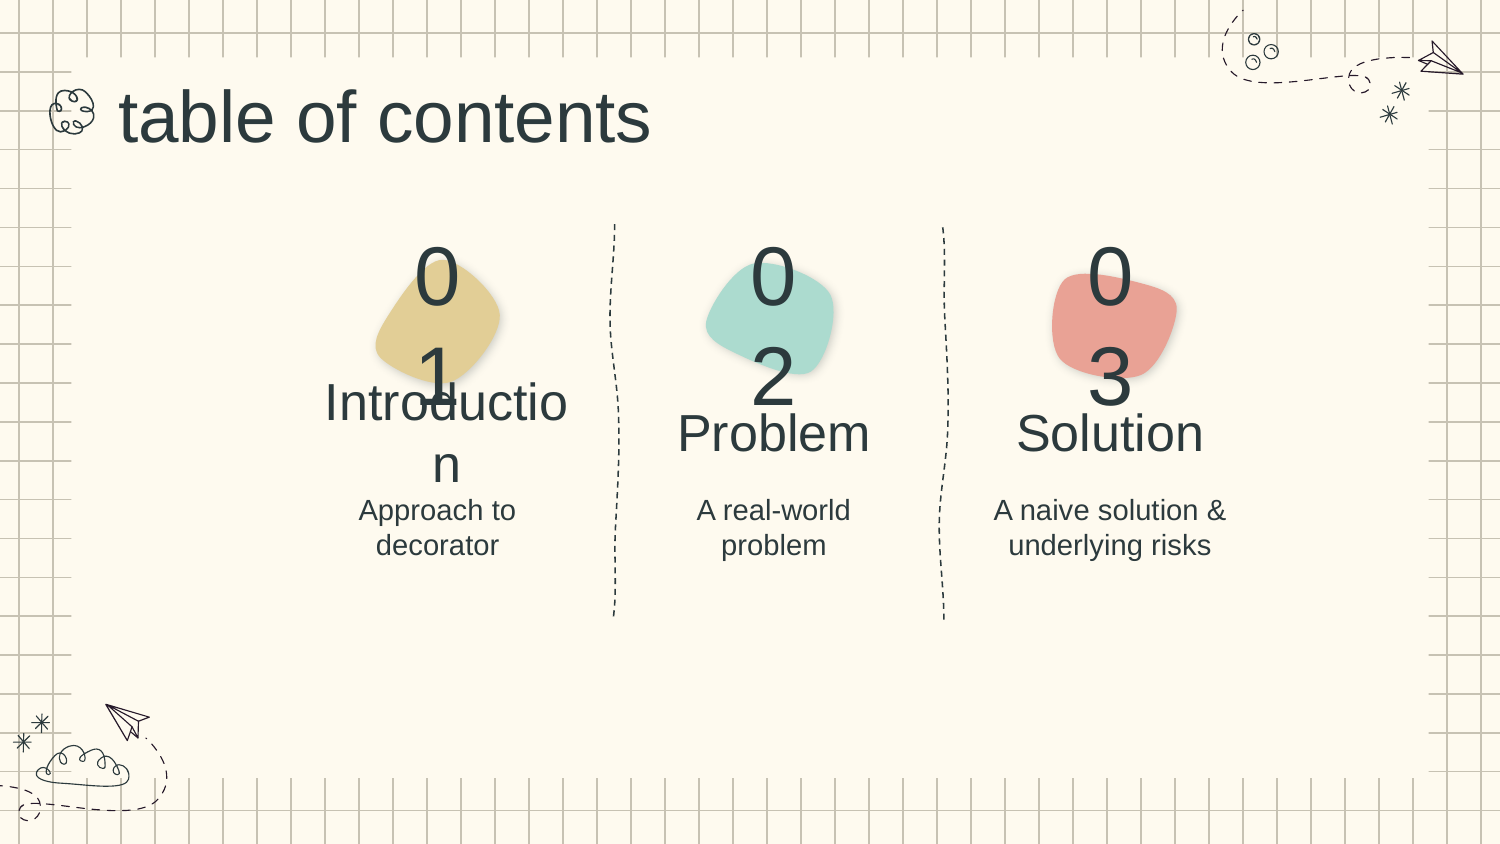

table of contents

01
02
03
# Introduction
Solution
Problem
Approach to decorator
A naive solution & underlying risks
A real-world problem